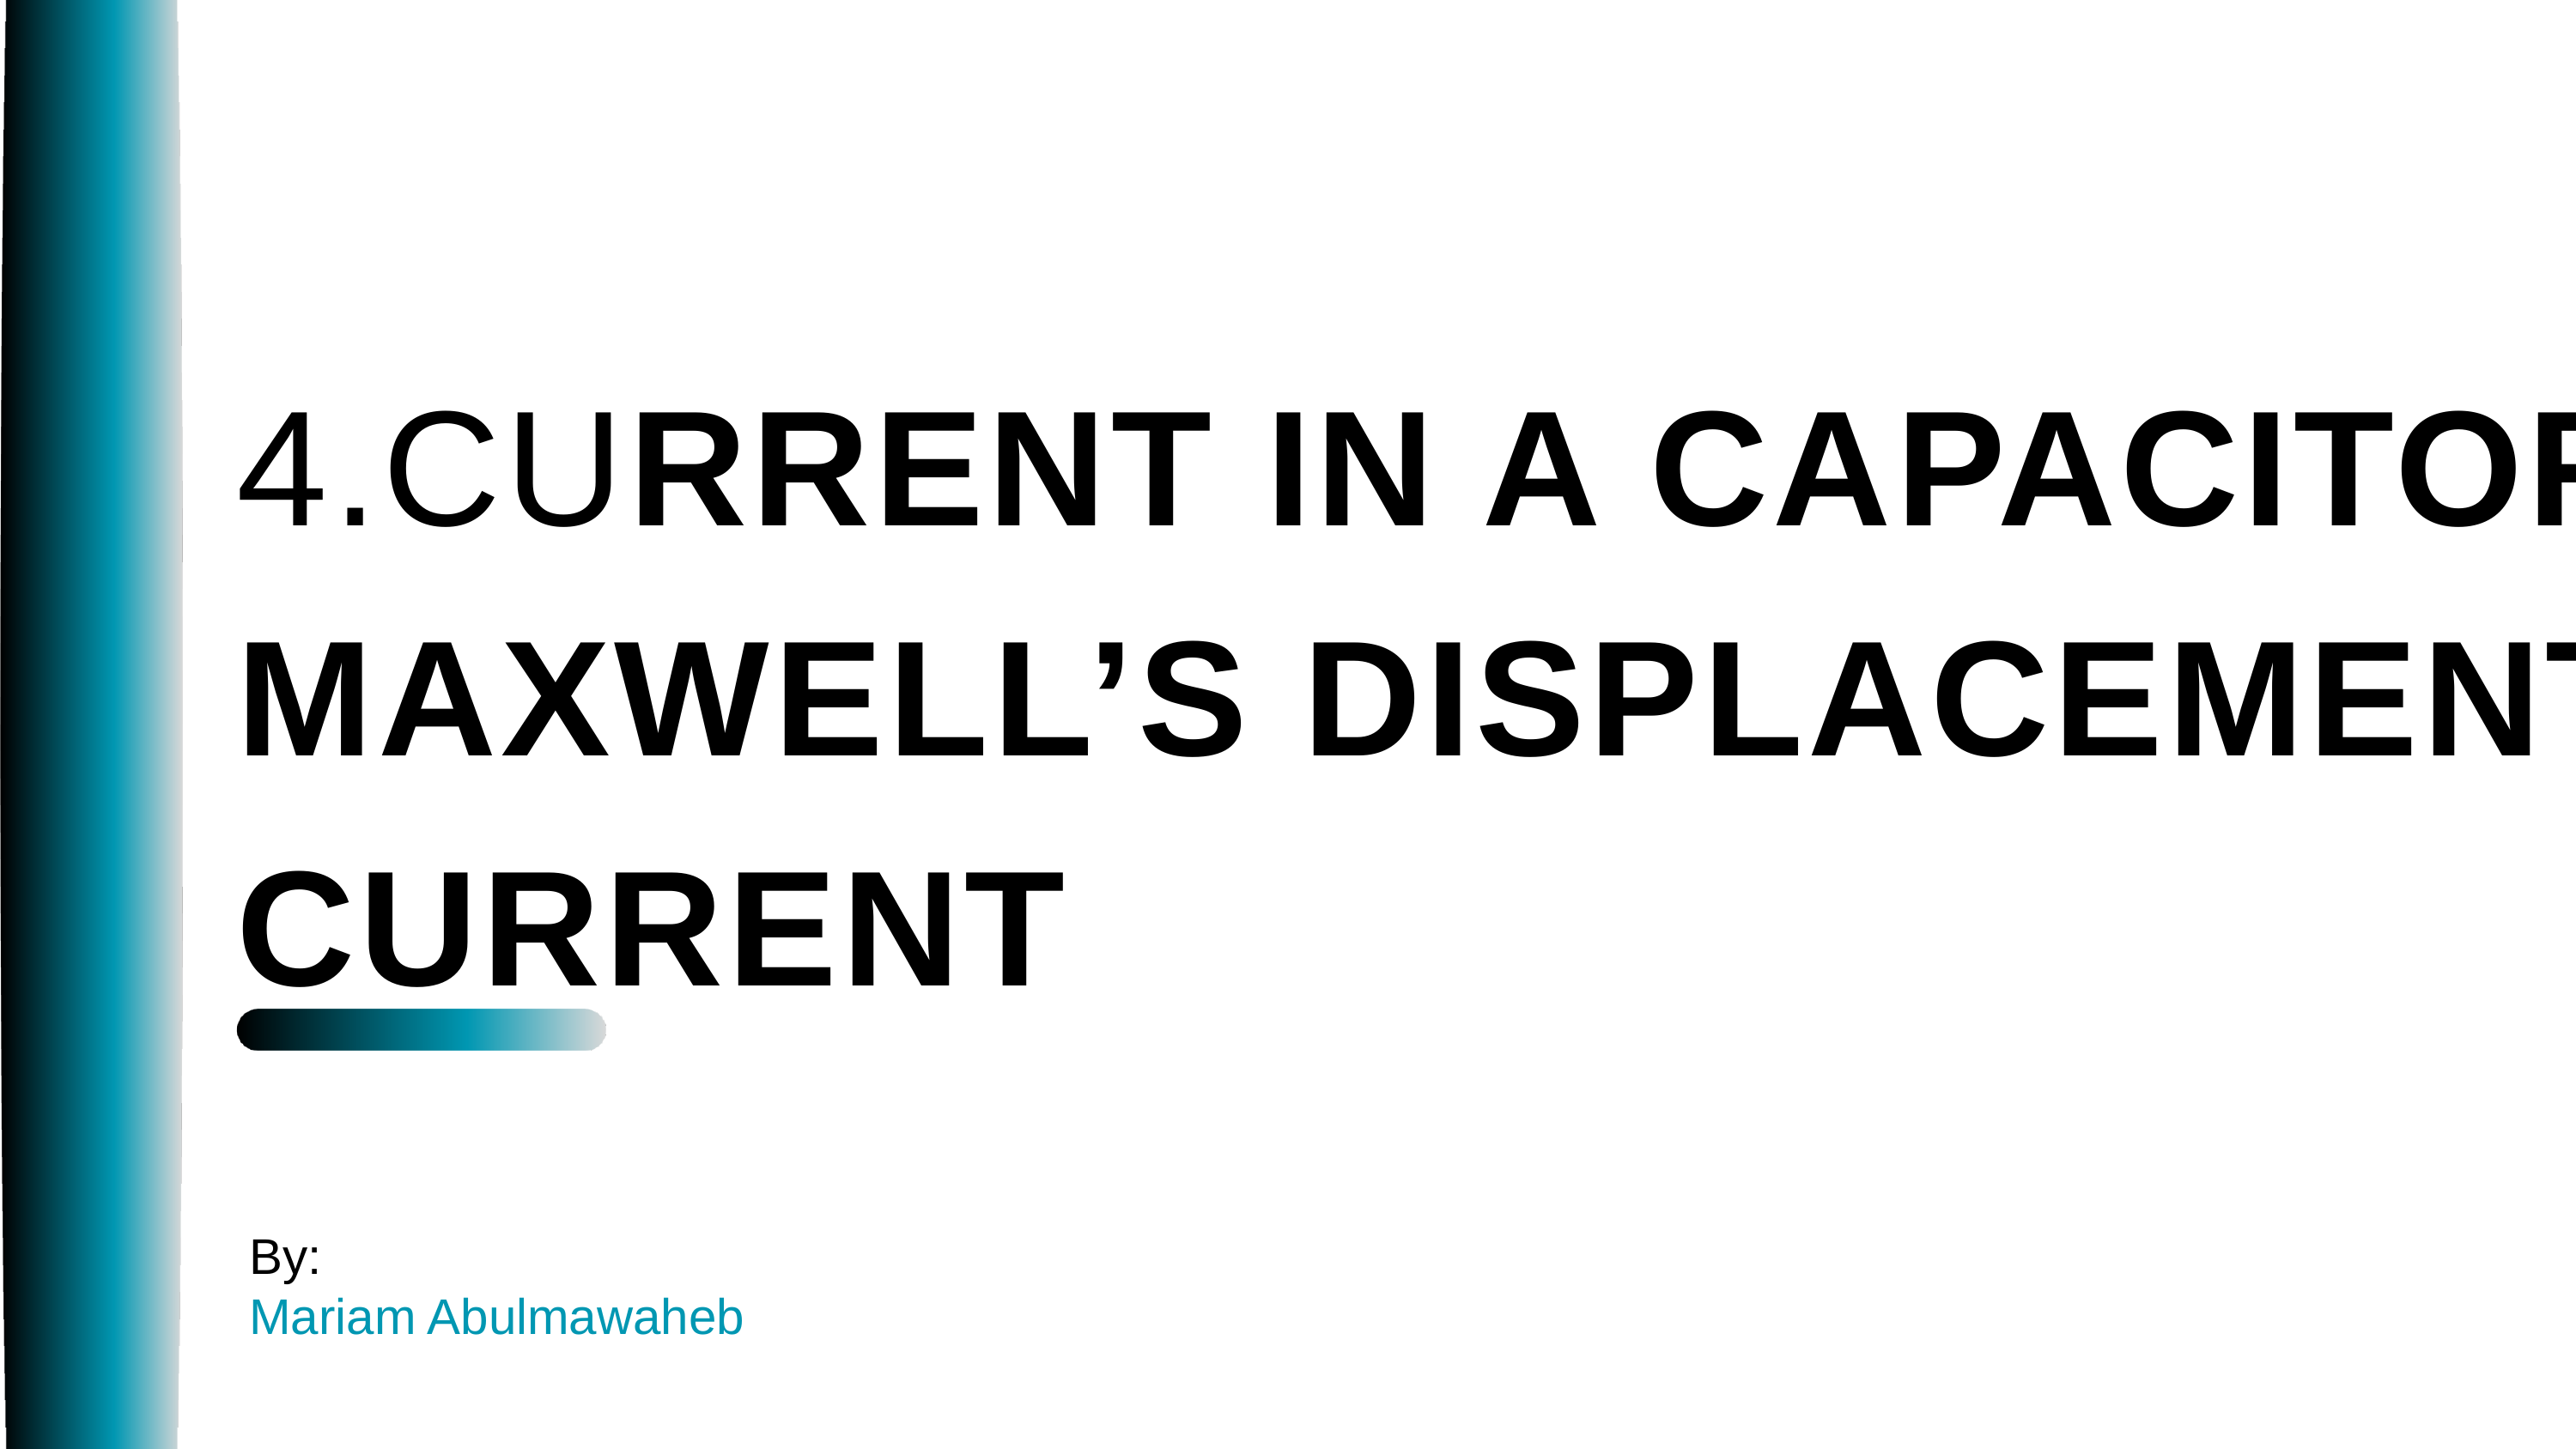

4.CURRENT IN A CAPACITOR: MAXWELL’S DISPLACEMENT CURRENT

By:
Mariam Abulmawaheb